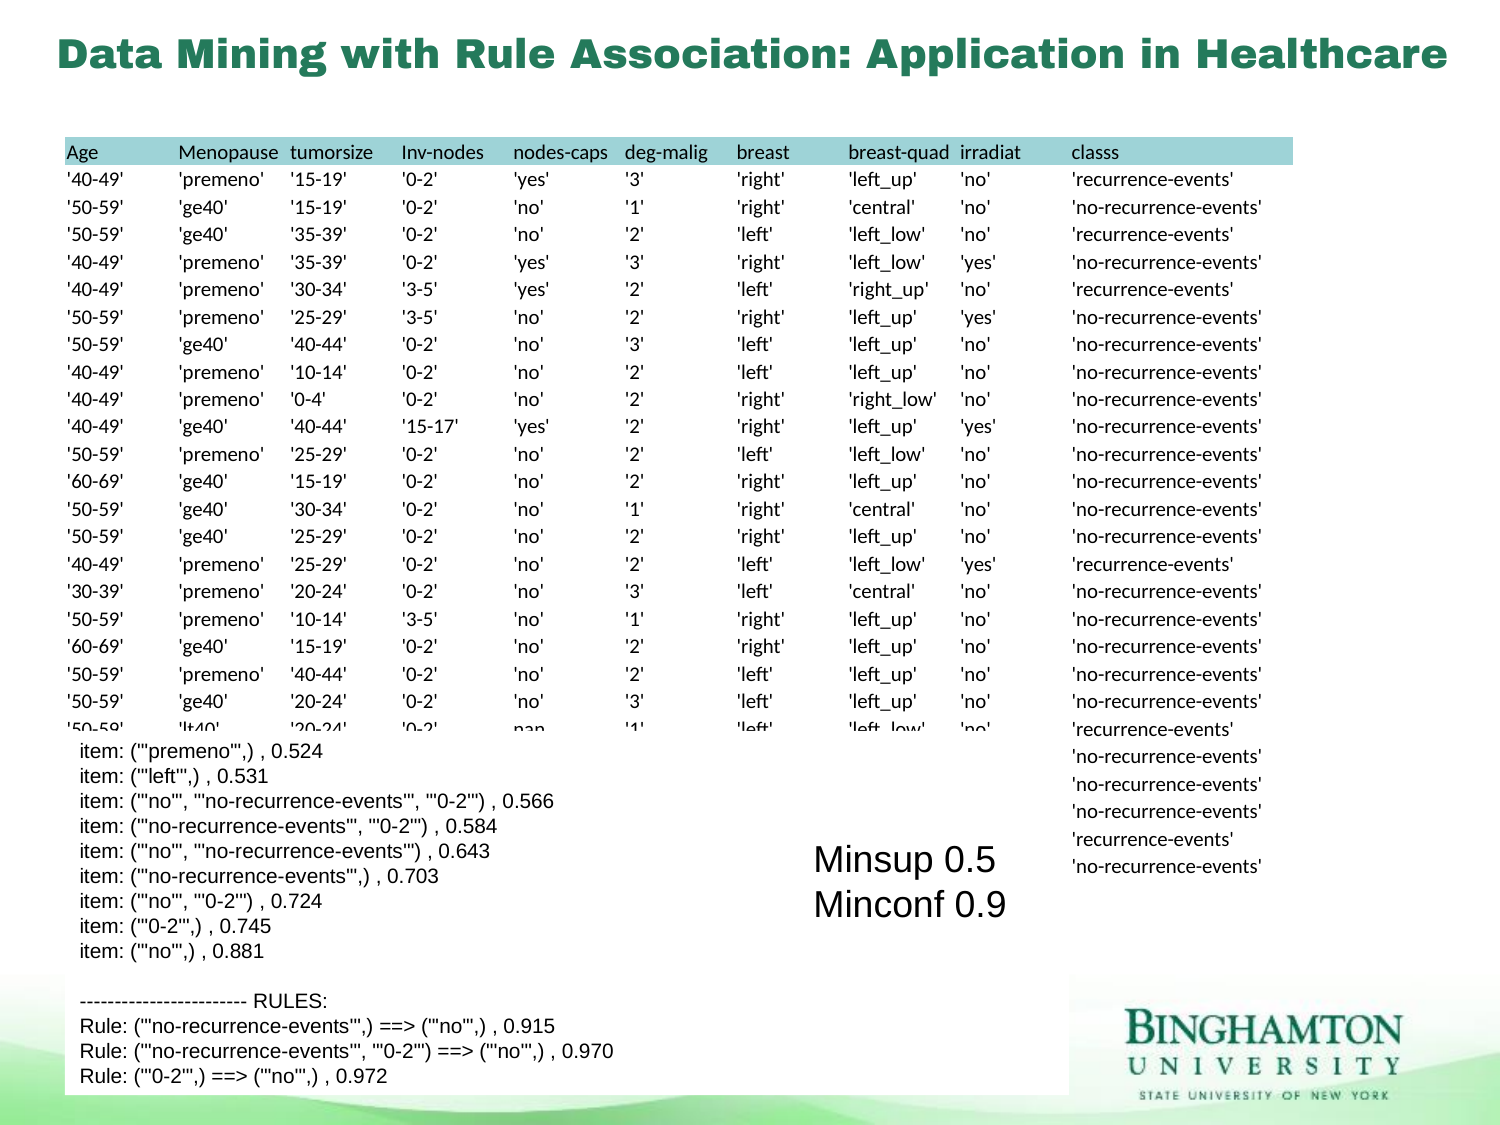

Data Mining with Rule Association: Application in Healthcare
| Age | Menopause | tumorsize | Inv-nodes | nodes-caps | deg-malig | breast | breast-quad | irradiat | classs |  |
| --- | --- | --- | --- | --- | --- | --- | --- | --- | --- | --- |
| '40-49' | 'premeno' | '15-19' | '0-2' | 'yes' | '3' | 'right' | 'left\_up' | 'no' | 'recurrence-events' |  |
| '50-59' | 'ge40' | '15-19' | '0-2' | 'no' | '1' | 'right' | 'central' | 'no' | 'no-recurrence-events' |  |
| '50-59' | 'ge40' | '35-39' | '0-2' | 'no' | '2' | 'left' | 'left\_low' | 'no' | 'recurrence-events' |  |
| '40-49' | 'premeno' | '35-39' | '0-2' | 'yes' | '3' | 'right' | 'left\_low' | 'yes' | 'no-recurrence-events' |  |
| '40-49' | 'premeno' | '30-34' | '3-5' | 'yes' | '2' | 'left' | 'right\_up' | 'no' | 'recurrence-events' |  |
| '50-59' | 'premeno' | '25-29' | '3-5' | 'no' | '2' | 'right' | 'left\_up' | 'yes' | 'no-recurrence-events' |  |
| '50-59' | 'ge40' | '40-44' | '0-2' | 'no' | '3' | 'left' | 'left\_up' | 'no' | 'no-recurrence-events' |  |
| '40-49' | 'premeno' | '10-14' | '0-2' | 'no' | '2' | 'left' | 'left\_up' | 'no' | 'no-recurrence-events' |  |
| '40-49' | 'premeno' | '0-4' | '0-2' | 'no' | '2' | 'right' | 'right\_low' | 'no' | 'no-recurrence-events' |  |
| '40-49' | 'ge40' | '40-44' | '15-17' | 'yes' | '2' | 'right' | 'left\_up' | 'yes' | 'no-recurrence-events' |  |
| '50-59' | 'premeno' | '25-29' | '0-2' | 'no' | '2' | 'left' | 'left\_low' | 'no' | 'no-recurrence-events' |  |
| '60-69' | 'ge40' | '15-19' | '0-2' | 'no' | '2' | 'right' | 'left\_up' | 'no' | 'no-recurrence-events' |  |
| '50-59' | 'ge40' | '30-34' | '0-2' | 'no' | '1' | 'right' | 'central' | 'no' | 'no-recurrence-events' |  |
| '50-59' | 'ge40' | '25-29' | '0-2' | 'no' | '2' | 'right' | 'left\_up' | 'no' | 'no-recurrence-events' |  |
| '40-49' | 'premeno' | '25-29' | '0-2' | 'no' | '2' | 'left' | 'left\_low' | 'yes' | 'recurrence-events' |  |
| '30-39' | 'premeno' | '20-24' | '0-2' | 'no' | '3' | 'left' | 'central' | 'no' | 'no-recurrence-events' |  |
| '50-59' | 'premeno' | '10-14' | '3-5' | 'no' | '1' | 'right' | 'left\_up' | 'no' | 'no-recurrence-events' |  |
| '60-69' | 'ge40' | '15-19' | '0-2' | 'no' | '2' | 'right' | 'left\_up' | 'no' | 'no-recurrence-events' |  |
| '50-59' | 'premeno' | '40-44' | '0-2' | 'no' | '2' | 'left' | 'left\_up' | 'no' | 'no-recurrence-events' |  |
| '50-59' | 'ge40' | '20-24' | '0-2' | 'no' | '3' | 'left' | 'left\_up' | 'no' | 'no-recurrence-events' |  |
| '50-59' | 'lt40' | '20-24' | '0-2' | nan | '1' | 'left' | 'left\_low' | 'no' | 'recurrence-events' |  |
| '60-69' | 'ge40' | '40-44' | '3-5' | 'no' | '2' | 'right' | 'left\_up' | 'yes' | 'no-recurrence-events' |  |
| '50-59' | 'ge40' | '15-19' | '0-2' | 'no' | '2' | 'right' | 'left\_low' | 'no' | 'no-recurrence-events' |  |
| '40-49' | 'premeno' | '10-14' | '0-2' | 'no' | '1' | 'right' | 'left\_up' | 'no' | 'no-recurrence-events' |  |
| '30-39' | 'premeno' | '15-19' | '6-8' | 'yes' | '3' | 'left' | 'left\_low' | 'yes' | 'recurrence-events' |  |
| '50-59' | 'ge40' | '20-24' | '3-5' | 'yes' | '2' | 'right' | 'left\_up' | 'no' | 'no-recurrence-events' |  |
item: ("'premeno'",) , 0.524
item: ("'left'",) , 0.531
item: ("'no'", "'no-recurrence-events'", "'0-2'") , 0.566
item: ("'no-recurrence-events'", "'0-2'") , 0.584
item: ("'no'", "'no-recurrence-events'") , 0.643
item: ("'no-recurrence-events'",) , 0.703
item: ("'no'", "'0-2'") , 0.724
item: ("'0-2'",) , 0.745
item: ("'no'",) , 0.881

------------------------ RULES:
Rule: ("'no-recurrence-events'",) ==> ("'no'",) , 0.915
Rule: ("'no-recurrence-events'", "'0-2'") ==> ("'no'",) , 0.970
Rule: ("'0-2'",) ==> ("'no'",) , 0.972
Minsup 0.5
Minconf 0.9